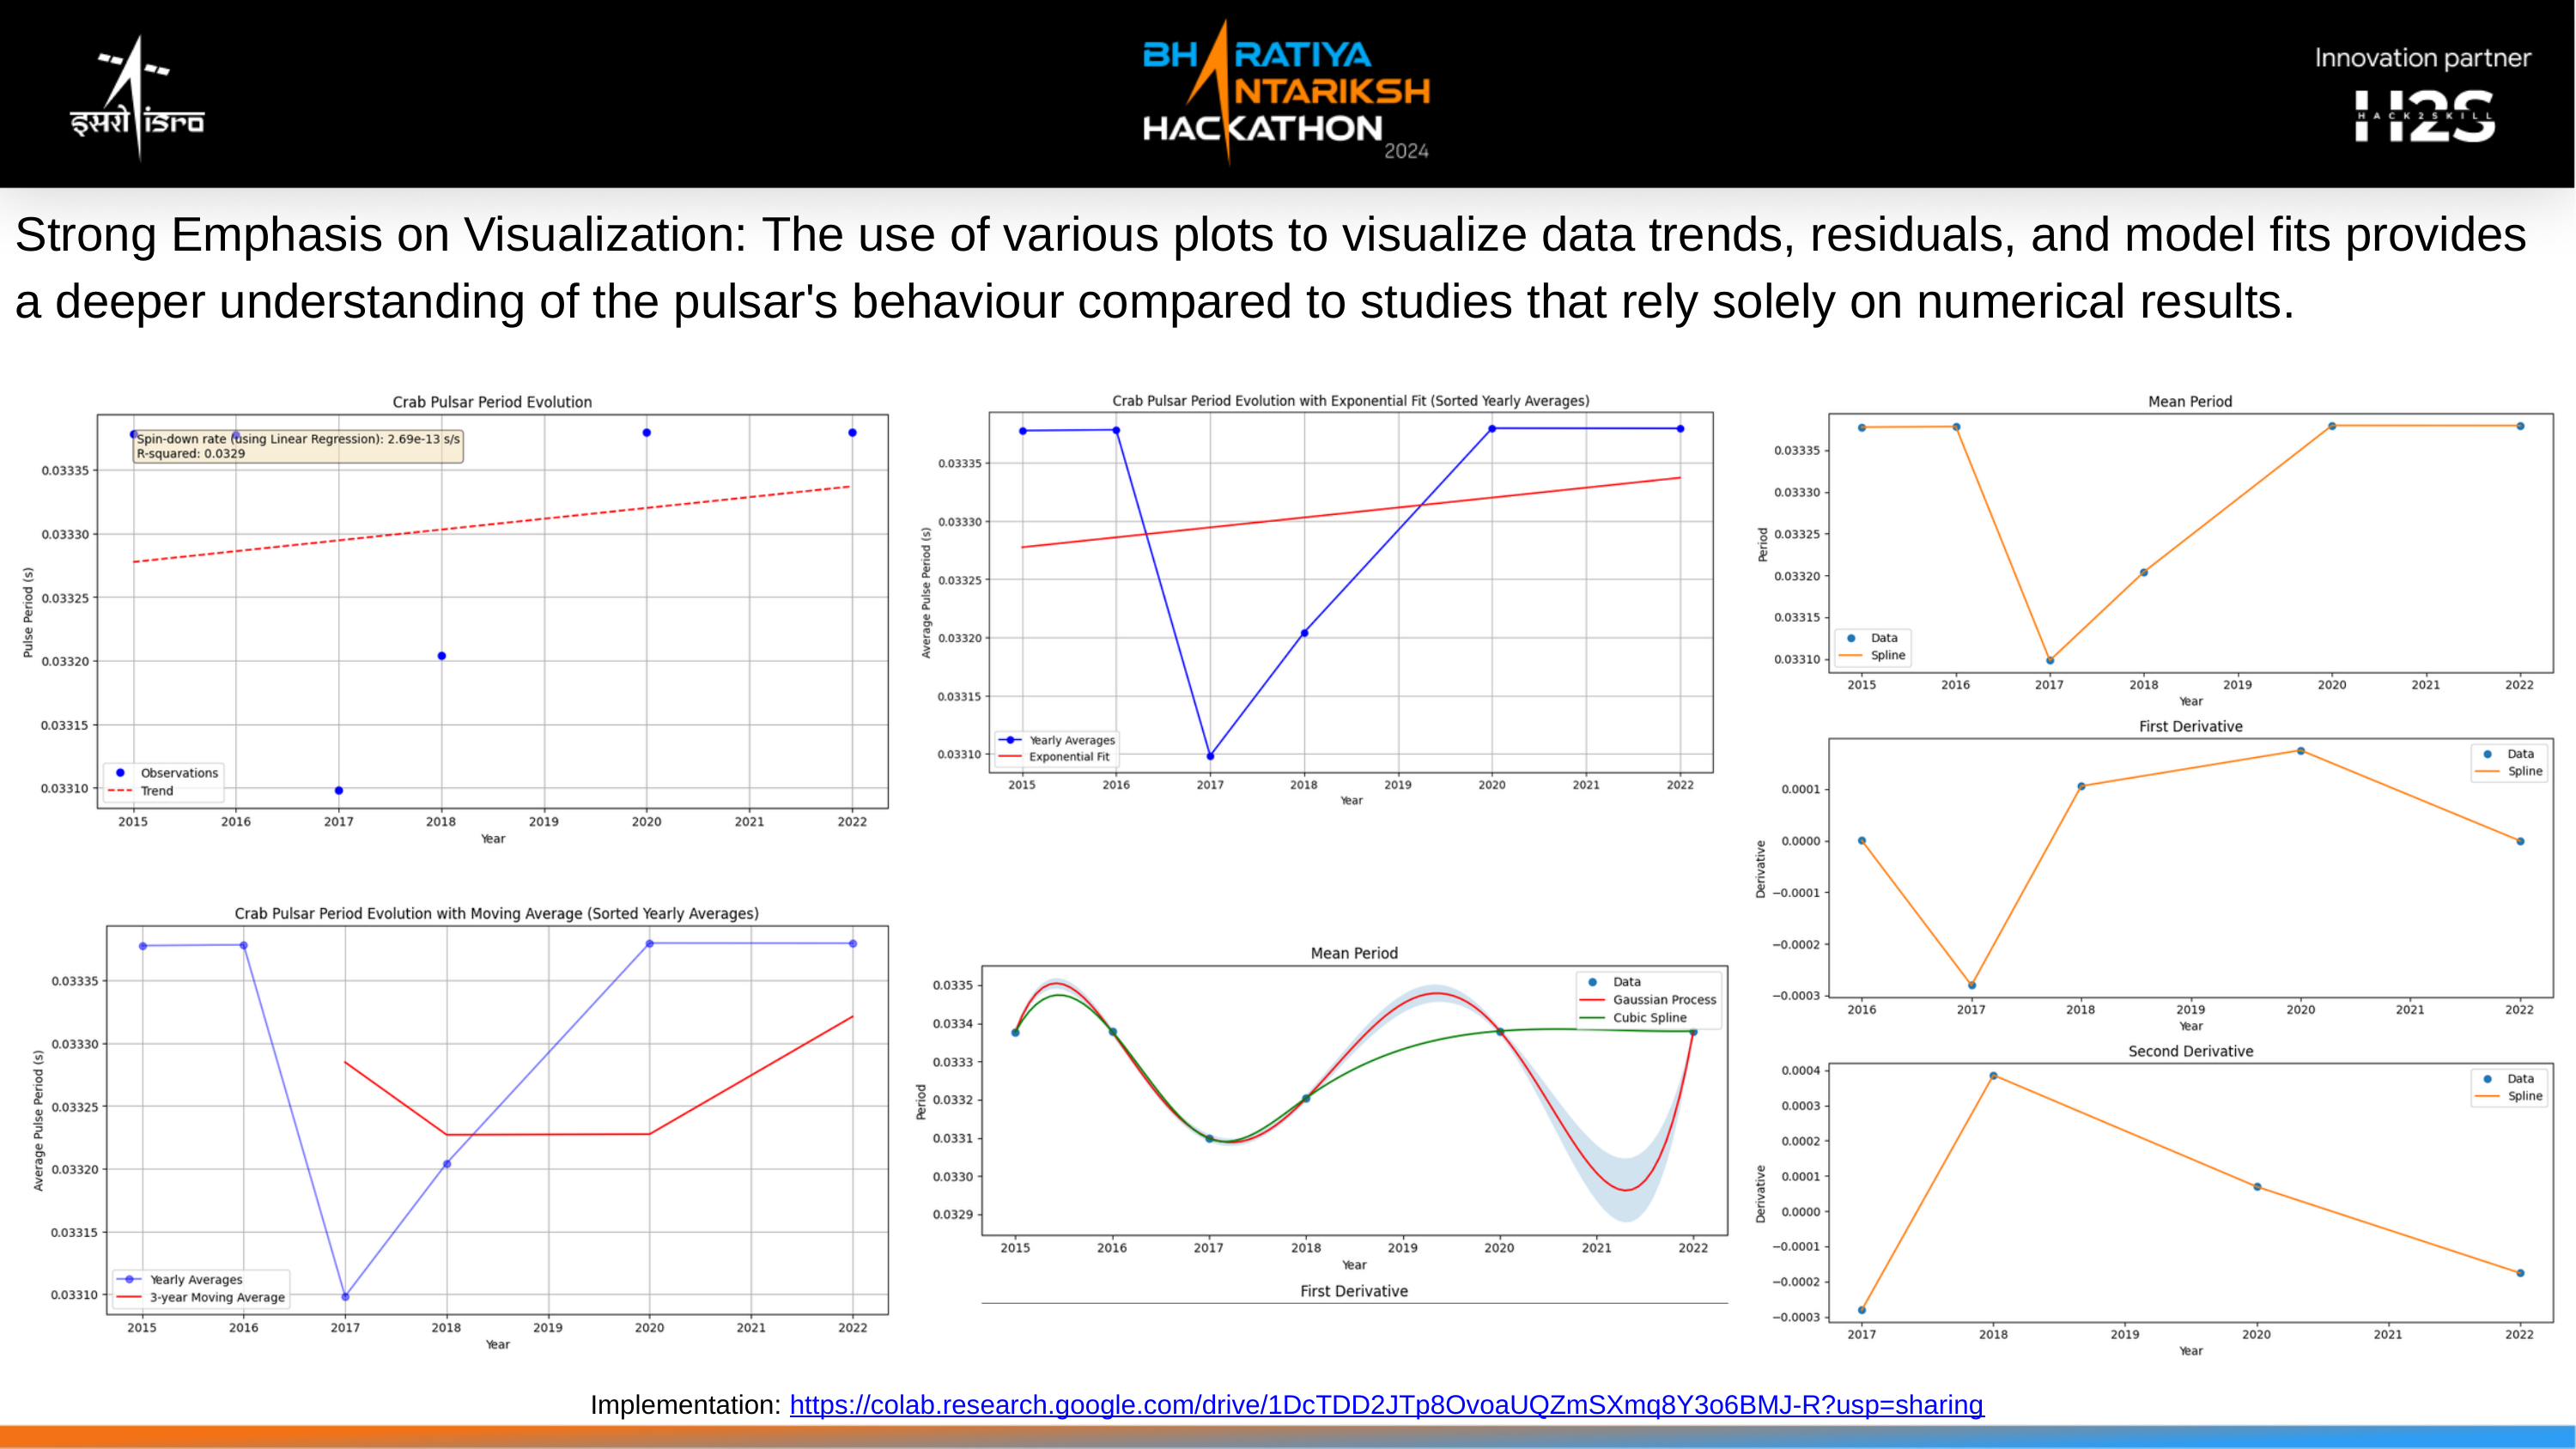

Strong Emphasis on Visualization: The use of various plots to visualize data trends, residuals, and model fits provides a deeper understanding of the pulsar's behaviour compared to studies that rely solely on numerical results.

Implementation: https://colab.research.google.com/drive/1DcTDD2JTp8OvoaUQZmSXmq8Y3o6BMJ-R?usp=sharing